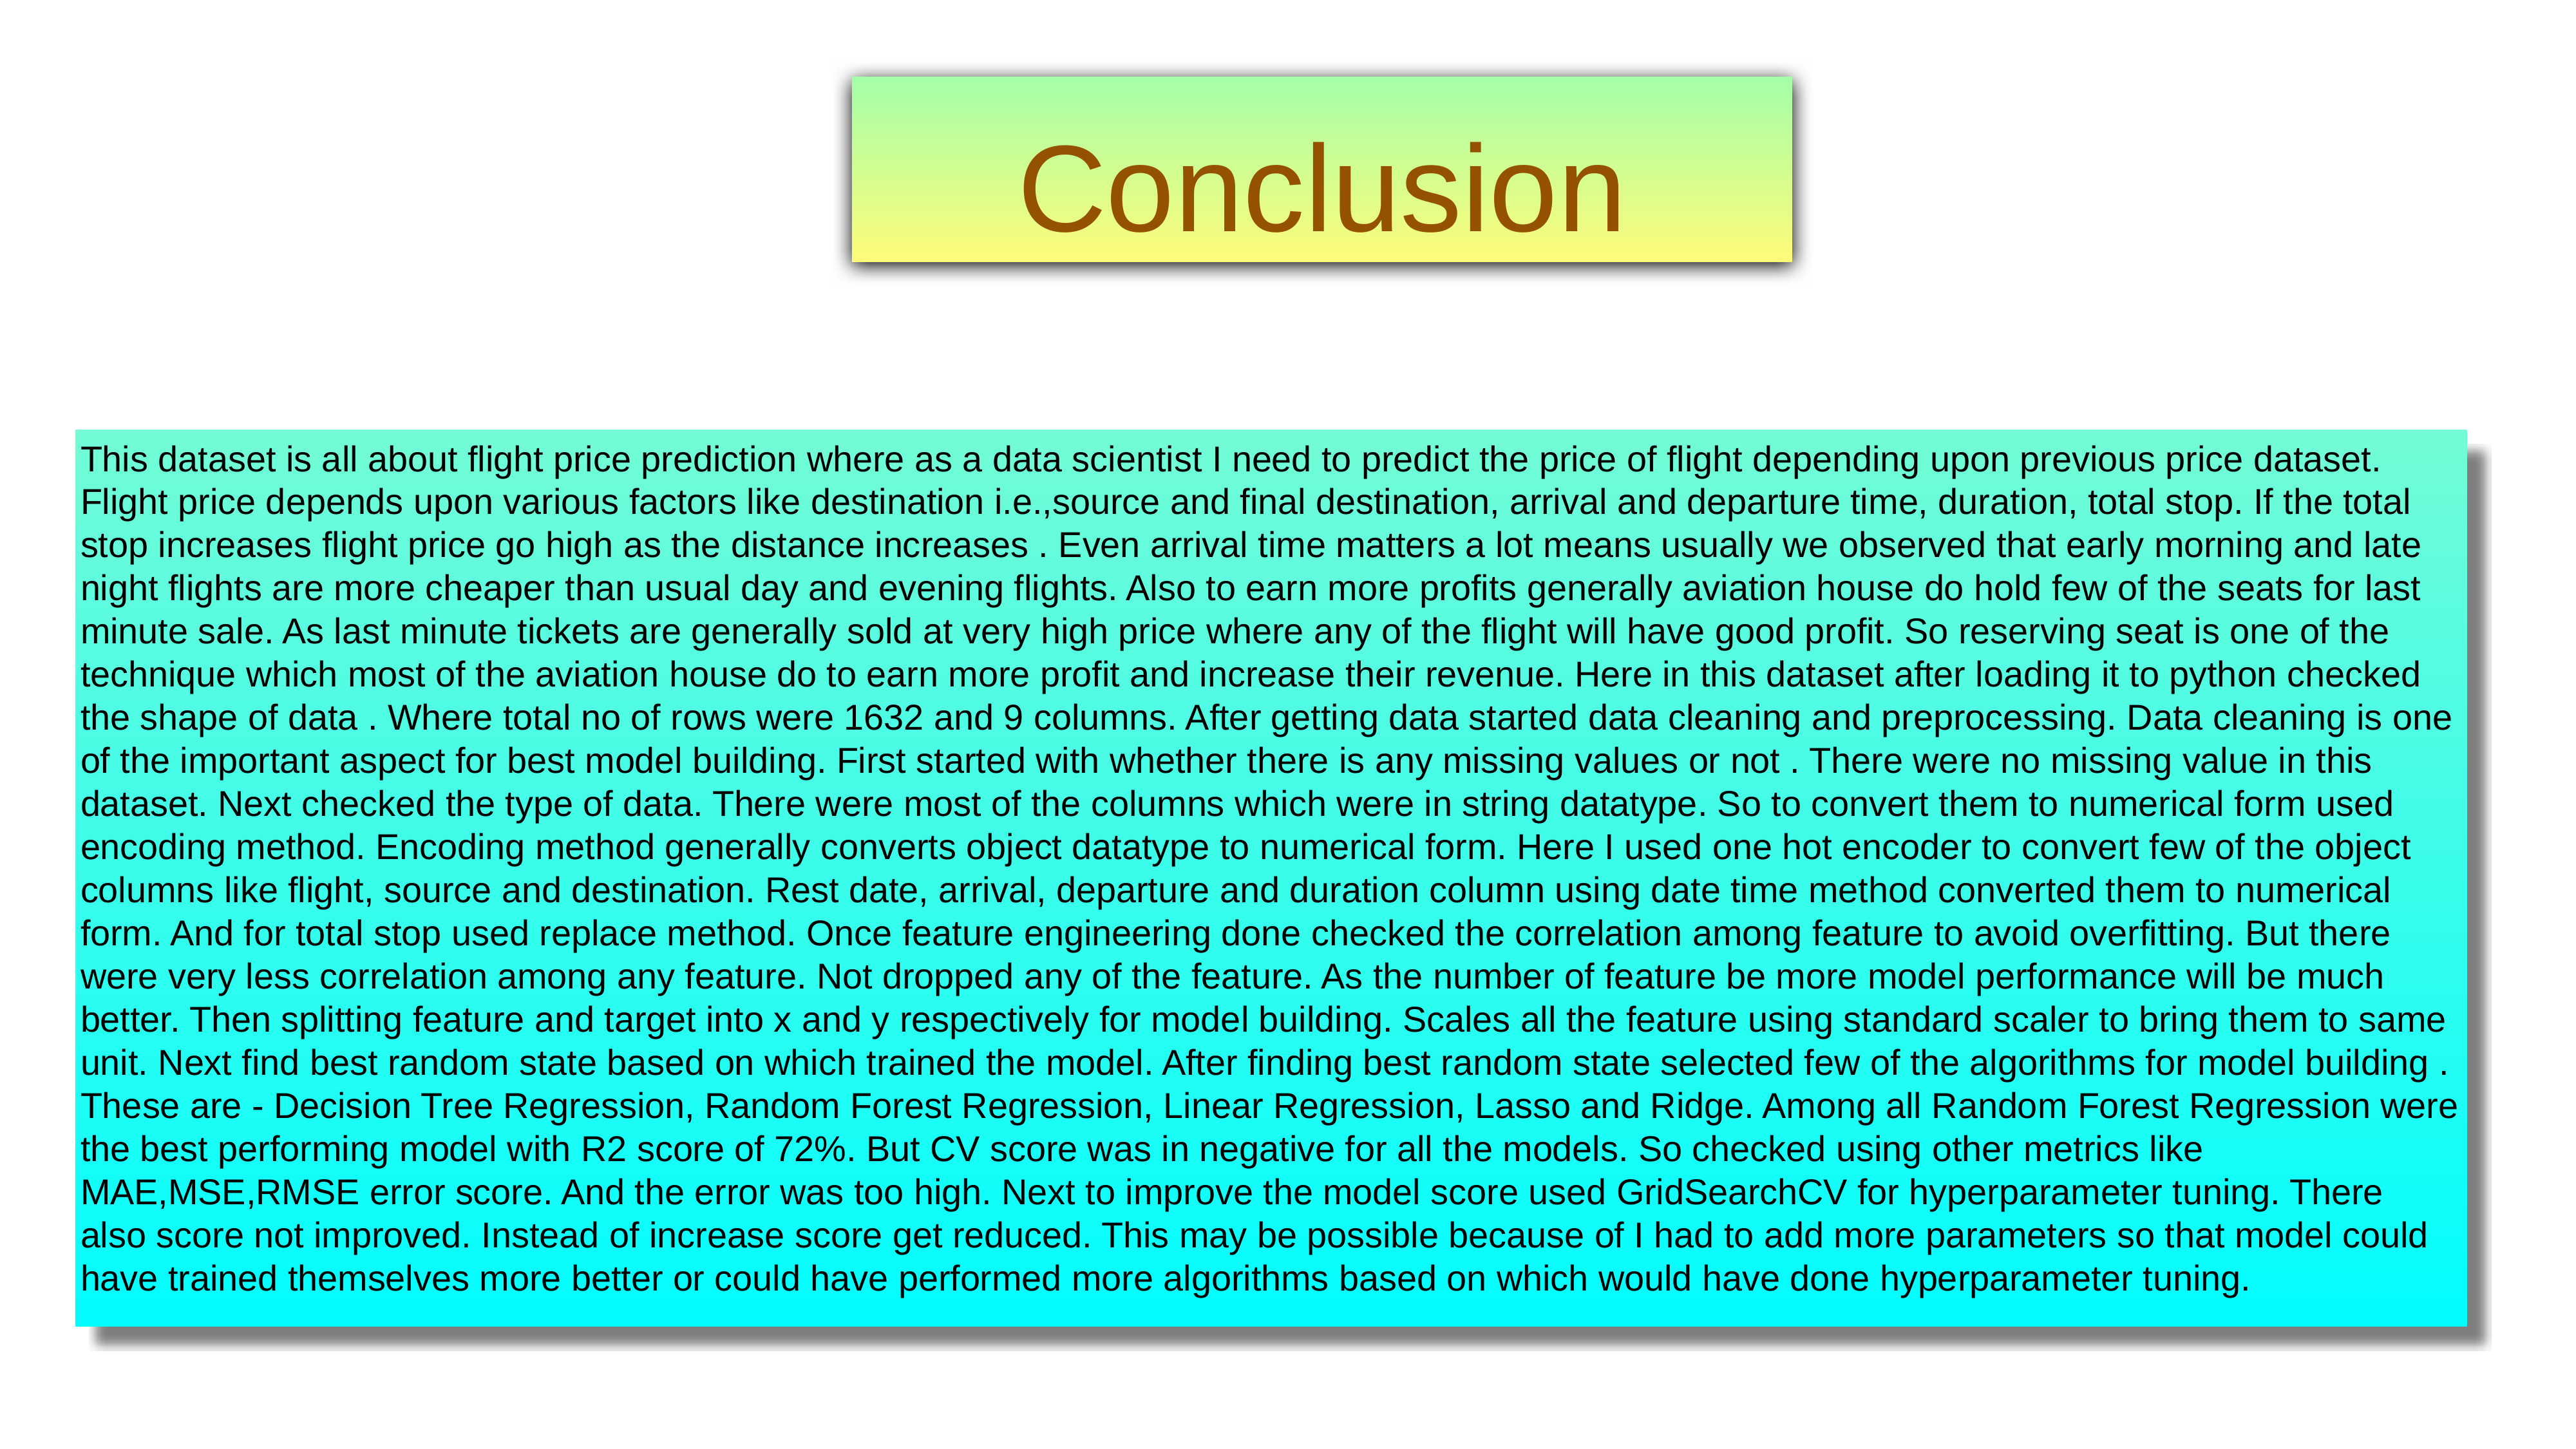

# Conclusion
This dataset is all about flight price prediction where as a data scientist I need to predict the price of flight depending upon previous price dataset. Flight price depends upon various factors like destination i.e.,source and final destination, arrival and departure time, duration, total stop. If the total stop increases flight price go high as the distance increases . Even arrival time matters a lot means usually we observed that early morning and late night flights are more cheaper than usual day and evening flights. Also to earn more profits generally aviation house do hold few of the seats for last minute sale. As last minute tickets are generally sold at very high price where any of the flight will have good profit. So reserving seat is one of the technique which most of the aviation house do to earn more profit and increase their revenue. Here in this dataset after loading it to python checked the shape of data . Where total no of rows were 1632 and 9 columns. After getting data started data cleaning and preprocessing. Data cleaning is one of the important aspect for best model building. First started with whether there is any missing values or not . There were no missing value in this dataset. Next checked the type of data. There were most of the columns which were in string datatype. So to convert them to numerical form used encoding method. Encoding method generally converts object datatype to numerical form. Here I used one hot encoder to convert few of the object columns like flight, source and destination. Rest date, arrival, departure and duration column using date time method converted them to numerical form. And for total stop used replace method. Once feature engineering done checked the correlation among feature to avoid overfitting. But there were very less correlation among any feature. Not dropped any of the feature. As the number of feature be more model performance will be much better. Then splitting feature and target into x and y respectively for model building. Scales all the feature using standard scaler to bring them to same unit. Next find best random state based on which trained the model. After finding best random state selected few of the algorithms for model building . These are - Decision Tree Regression, Random Forest Regression, Linear Regression, Lasso and Ridge. Among all Random Forest Regression were the best performing model with R2 score of 72%. But CV score was in negative for all the models. So checked using other metrics like MAE,MSE,RMSE error score. And the error was too high. Next to improve the model score used GridSearchCV for hyperparameter tuning. There also score not improved. Instead of increase score get reduced. This may be possible because of I had to add more parameters so that model could have trained themselves more better or could have performed more algorithms based on which would have done hyperparameter tuning.